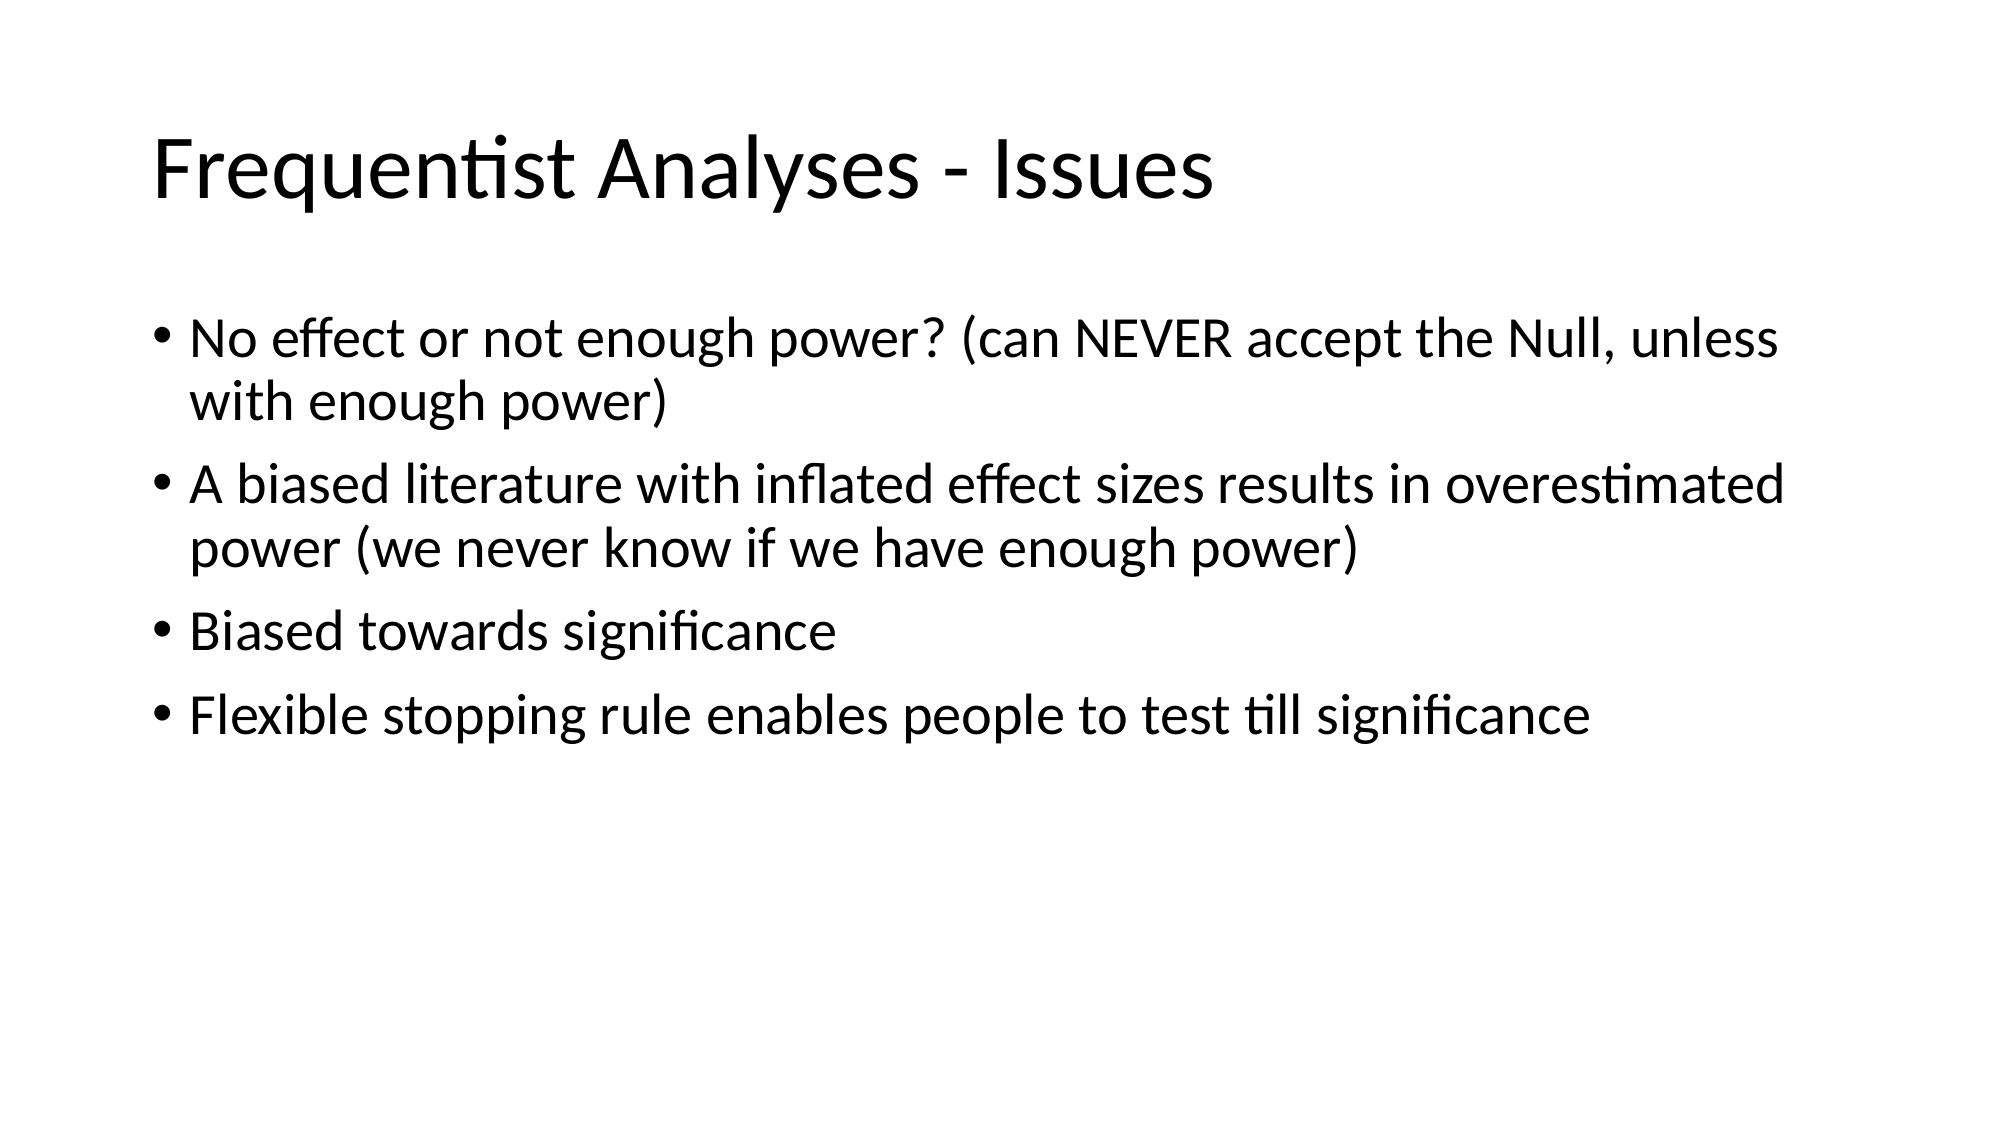

# Frequentist Analyses - Issues
No effect or not enough power? (can NEVER accept the Null, unless with enough power)
A biased literature with inflated effect sizes results in overestimated power (we never know if we have enough power)
Biased towards significance
Flexible stopping rule enables people to test till significance